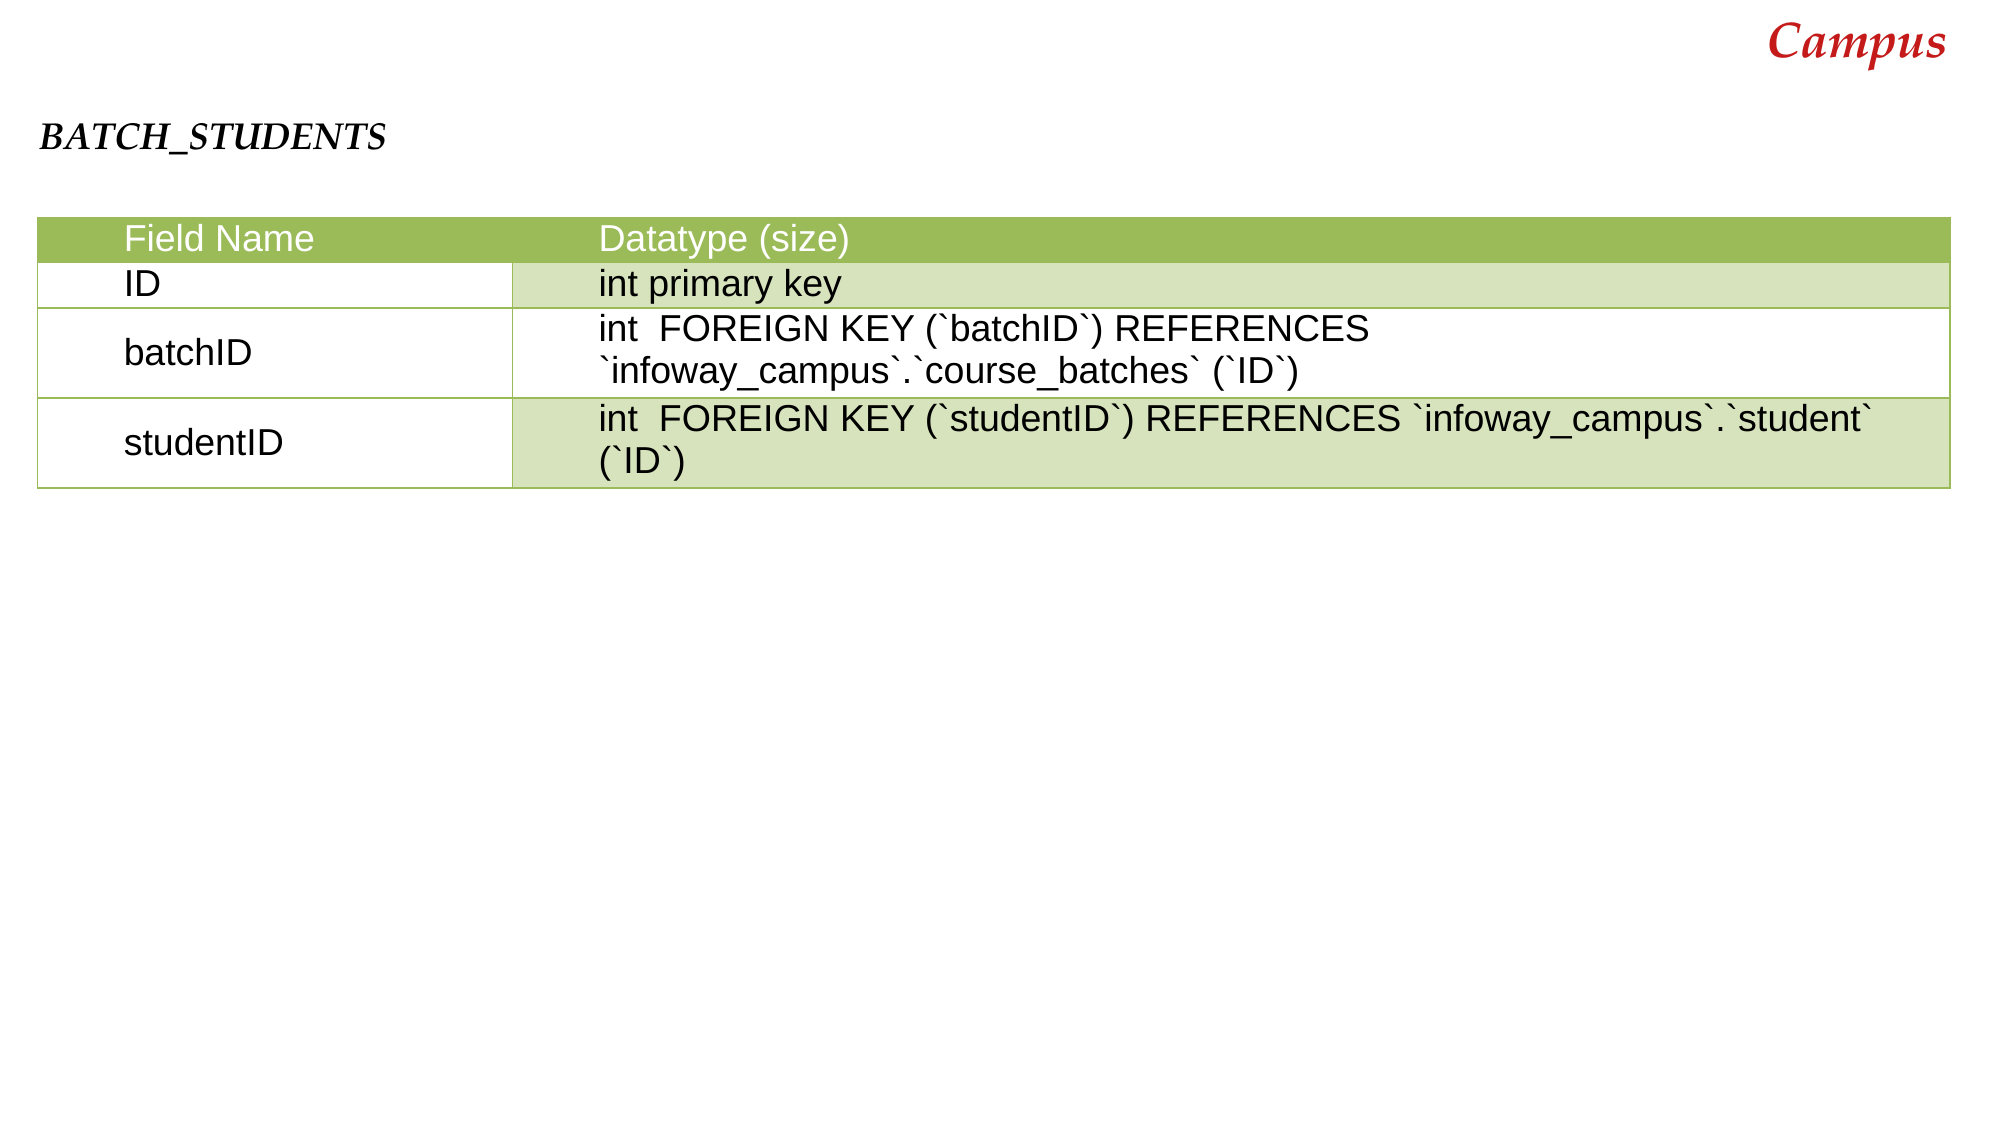

Campus
BATCH_STUDENTS
| Field Name | Datatype (size) |
| --- | --- |
| ID | int primary key |
| batchID | int FOREIGN KEY (`batchID`) REFERENCES `infoway\_campus`.`course\_batches` (`ID`) |
| studentID | int FOREIGN KEY (`studentID`) REFERENCES `infoway\_campus`.`student` (`ID`) |